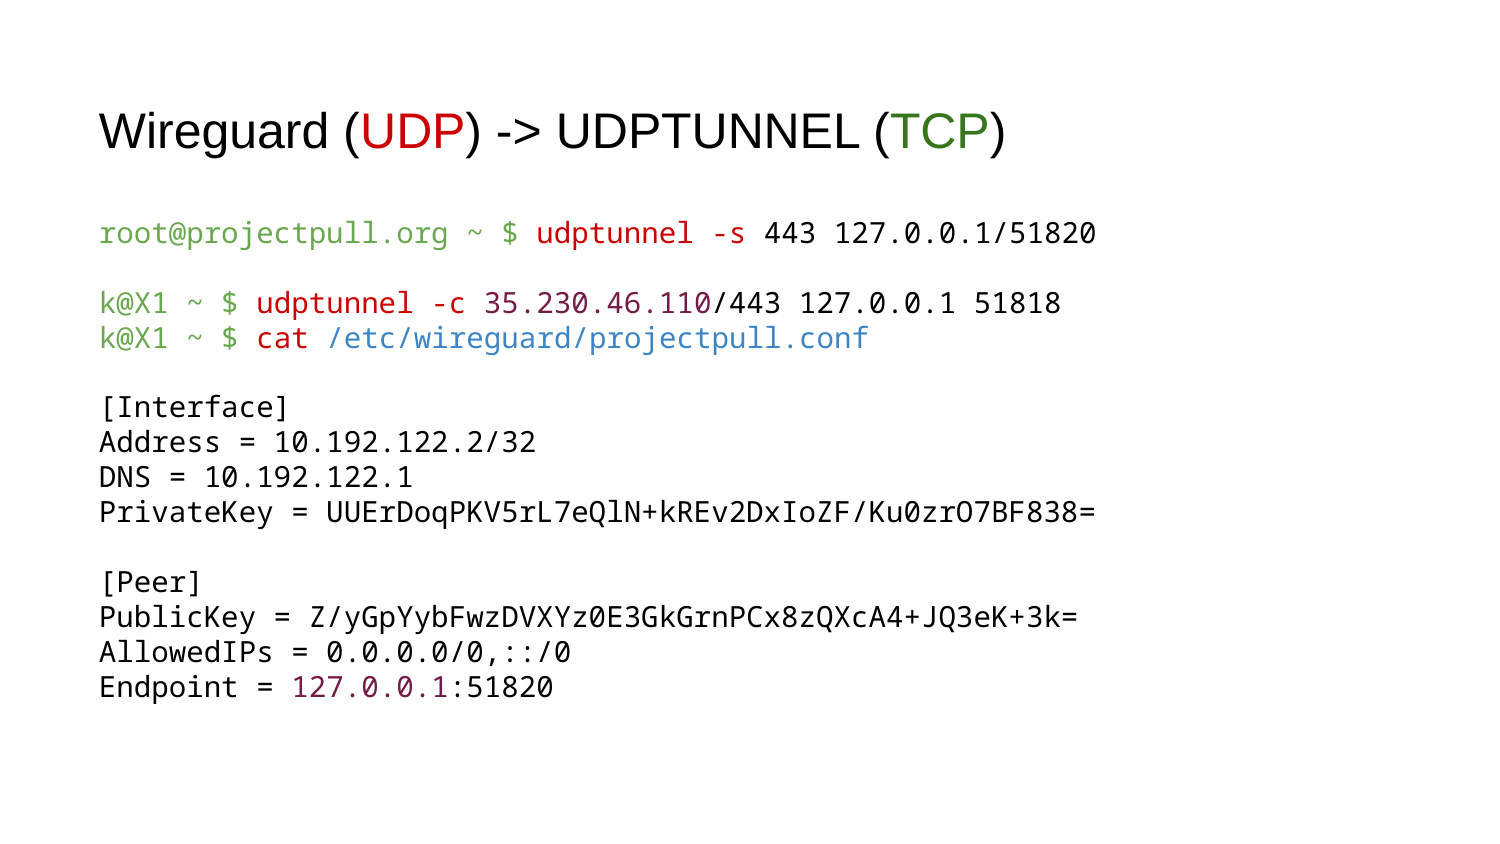

# Wireguard (UDP) -> UDPTUNNEL (TCP)
root@projectpull.org ~ $ udptunnel -s 443 127.0.0.1/51820

k@X1 ~ $ udptunnel -c 35.230.46.110/443 127.0.0.1 51818
k@X1 ~ $ cat /etc/wireguard/projectpull.conf

[Interface]
Address = 10.192.122.2/32
DNS = 10.192.122.1
PrivateKey = UUErDoqPKV5rL7eQlN+kREv2DxIoZF/Ku0zrO7BF838=

[Peer]
PublicKey = Z/yGpYybFwzDVXYz0E3GkGrnPCx8zQXcA4+JQ3eK+3k=
AllowedIPs = 0.0.0.0/0,::/0
Endpoint = 127.0.0.1:51820